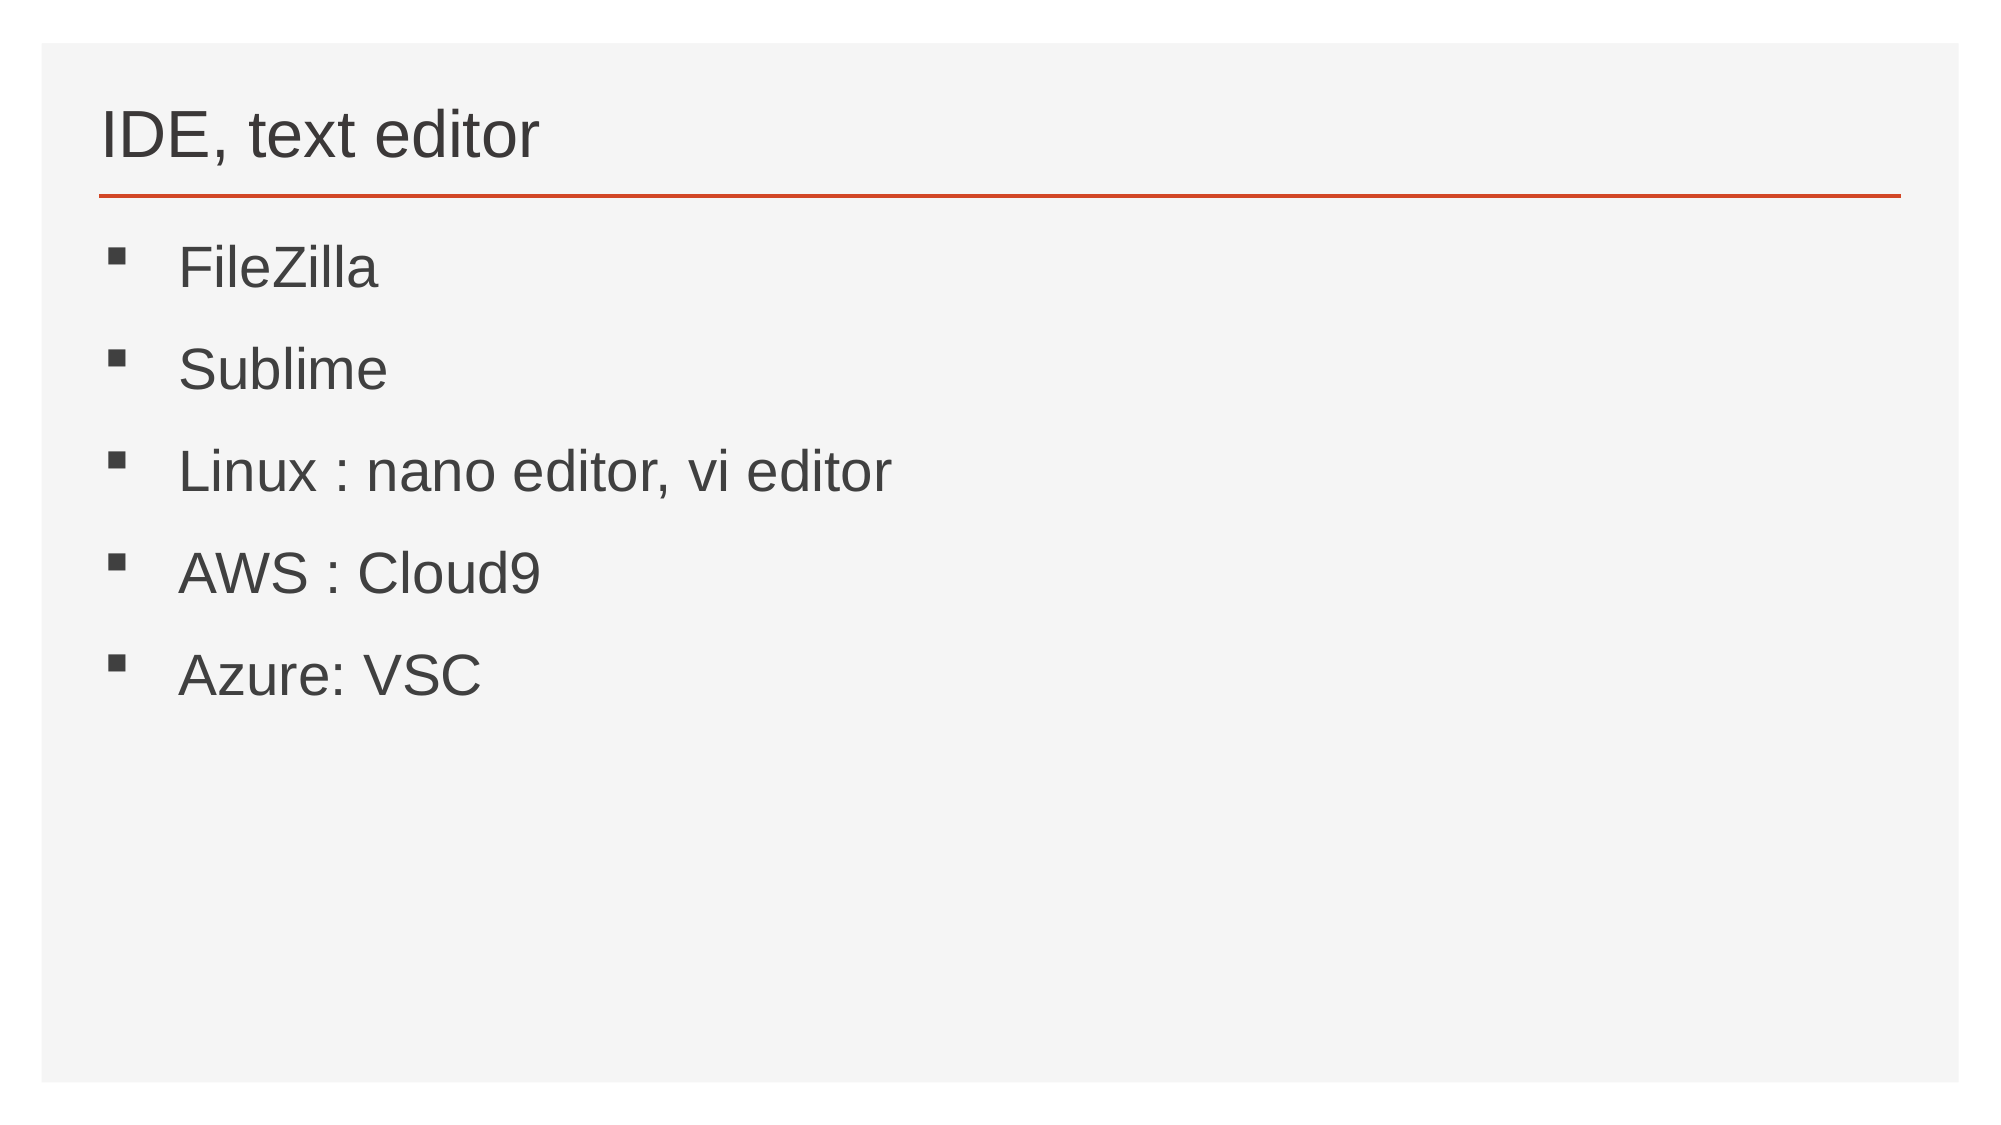

# IDE, text editor
FileZilla
Sublime
Linux : nano editor, vi editor
AWS : Cloud9
Azure: VSC